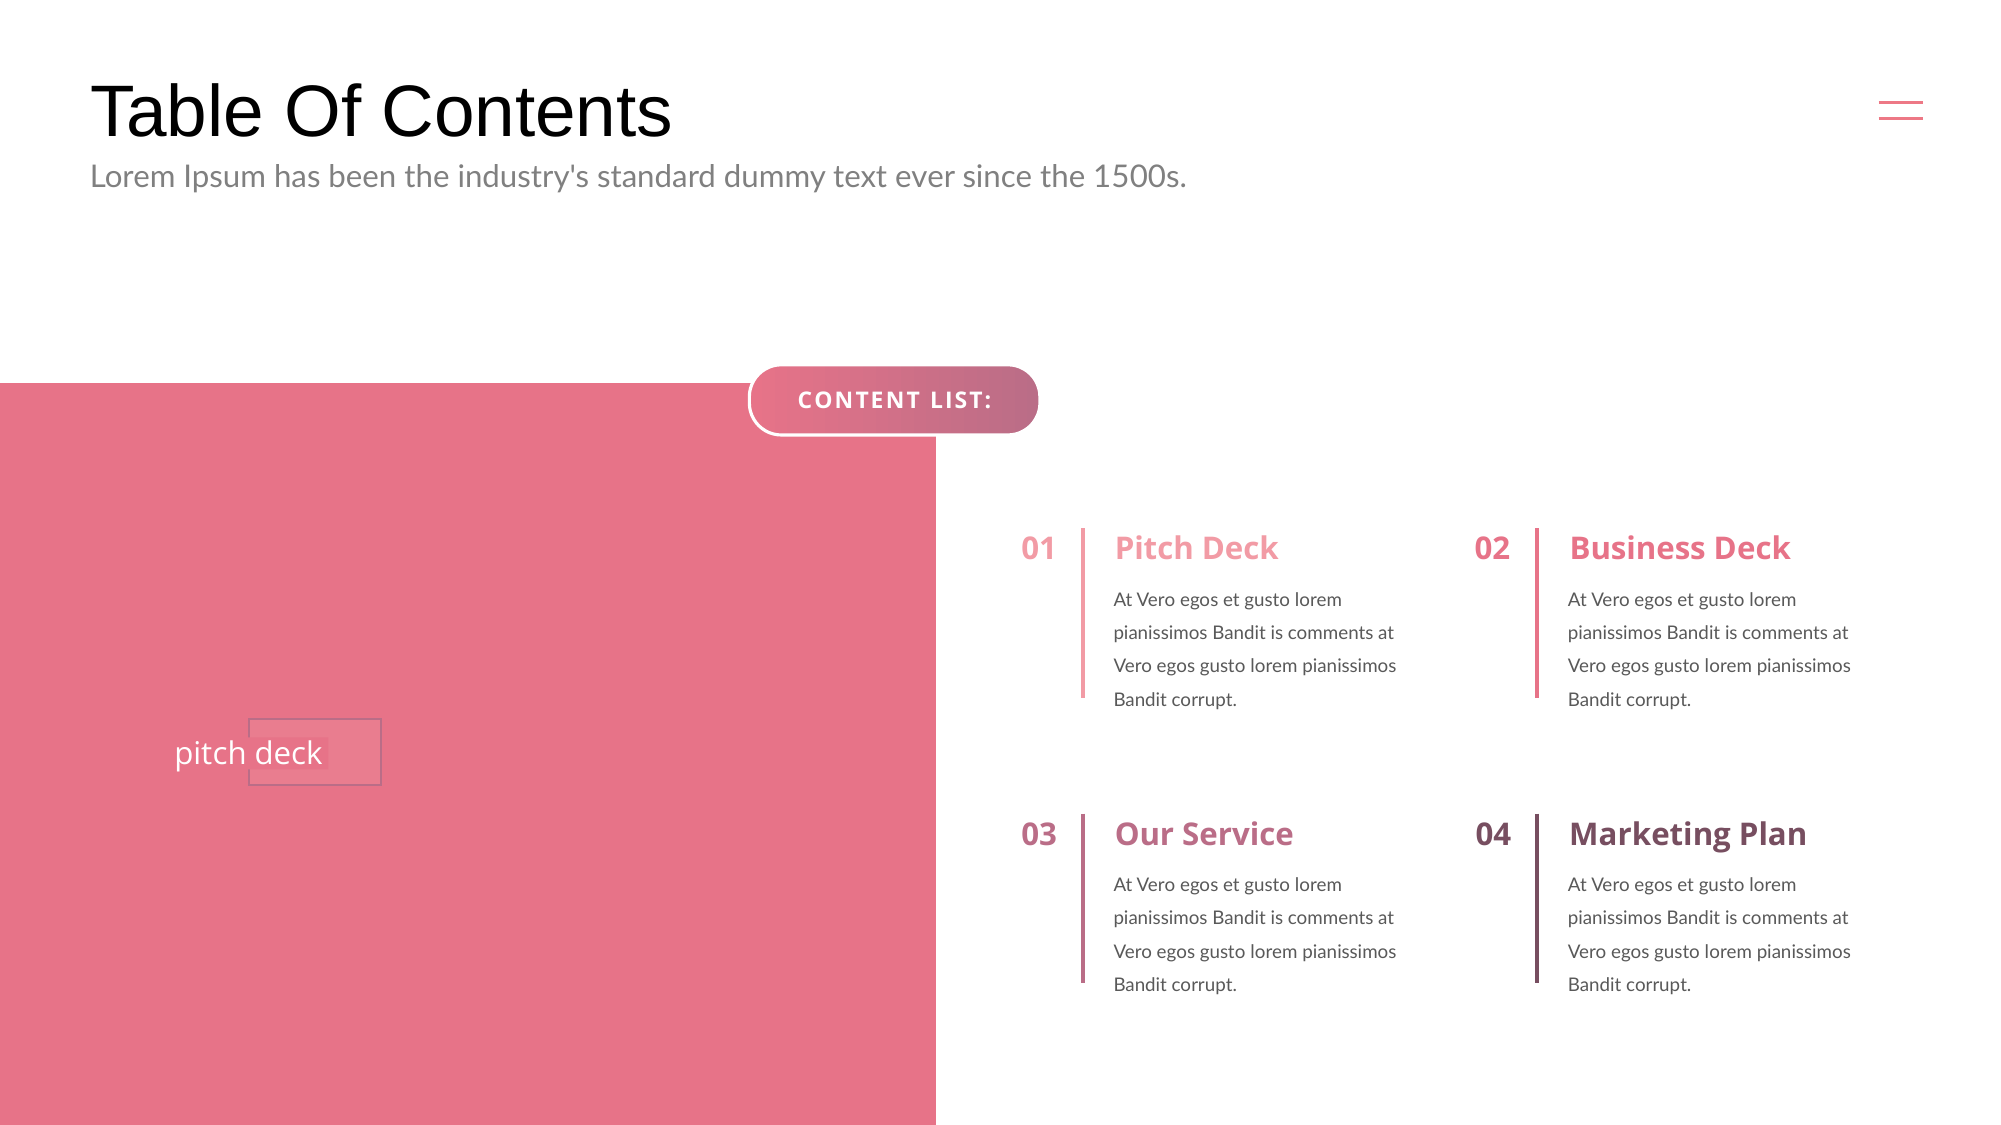

# Table Of Contents
Lorem Ipsum has been the industry's standard dummy text ever since the 1500s.

CONTENT LIST:

01
Pitch Deck
02
Business Deck
At Vero egos et gusto lorem pianissimos Bandit is comments at Vero egos gusto lorem pianissimos Bandit corrupt.
At Vero egos et gusto lorem pianissimos Bandit is comments at Vero egos gusto lorem pianissimos Bandit corrupt.

pitch deck

03
Our Service
04
Marketing Plan
At Vero egos et gusto lorem pianissimos Bandit is comments at Vero egos gusto lorem pianissimos Bandit corrupt.
At Vero egos et gusto lorem pianissimos Bandit is comments at Vero egos gusto lorem pianissimos Bandit corrupt.